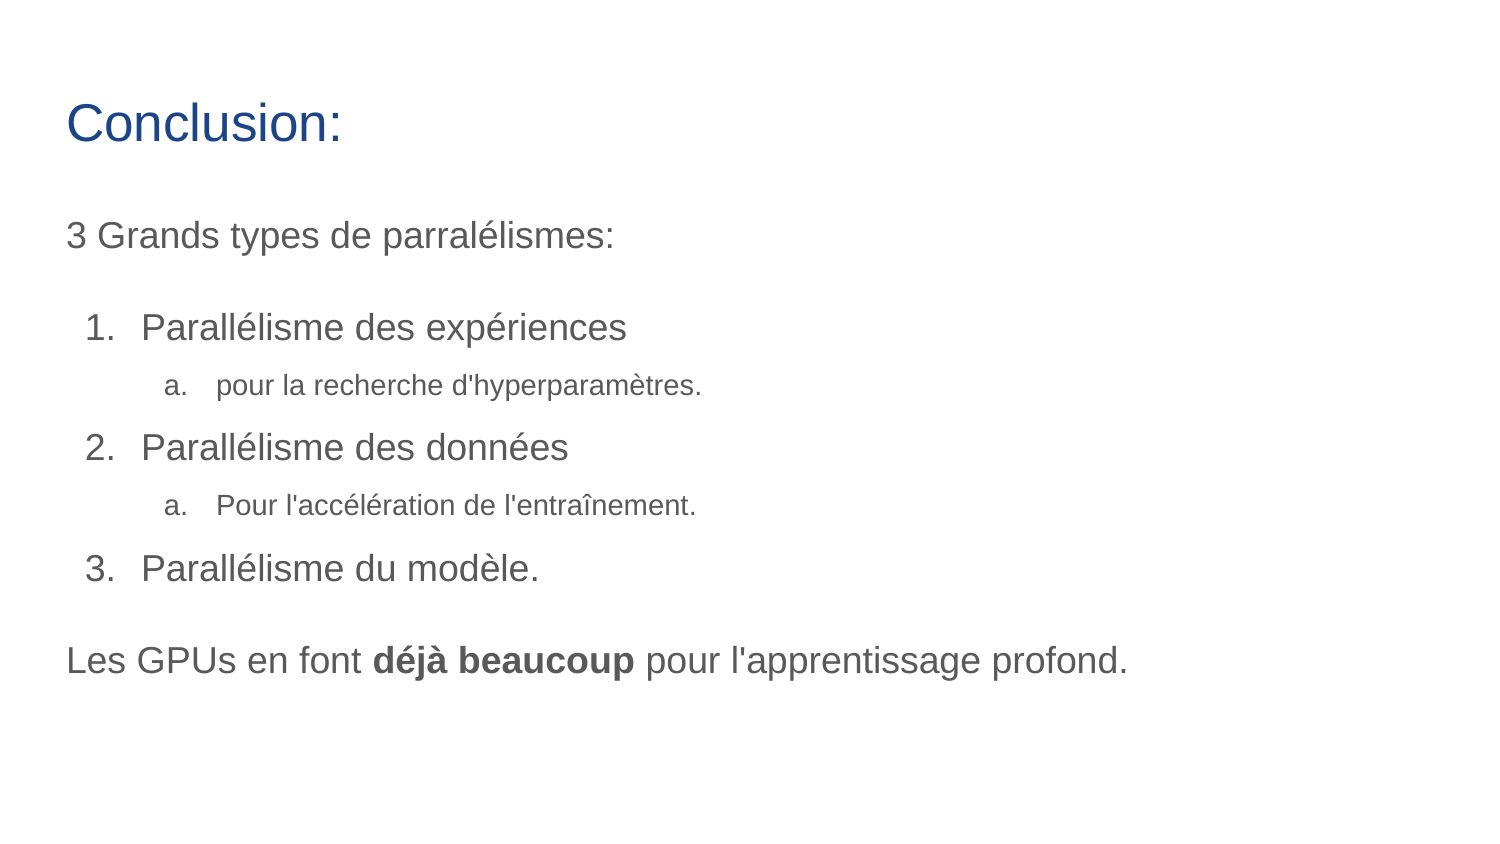

# Conclusion:
3 Grands types de parralélismes:
Parallélisme des expériences
pour la recherche d'hyperparamètres.
Parallélisme des données
Pour l'accélération de l'entraînement.
Parallélisme du modèle.
Les GPUs en font déjà beaucoup pour l'apprentissage profond.